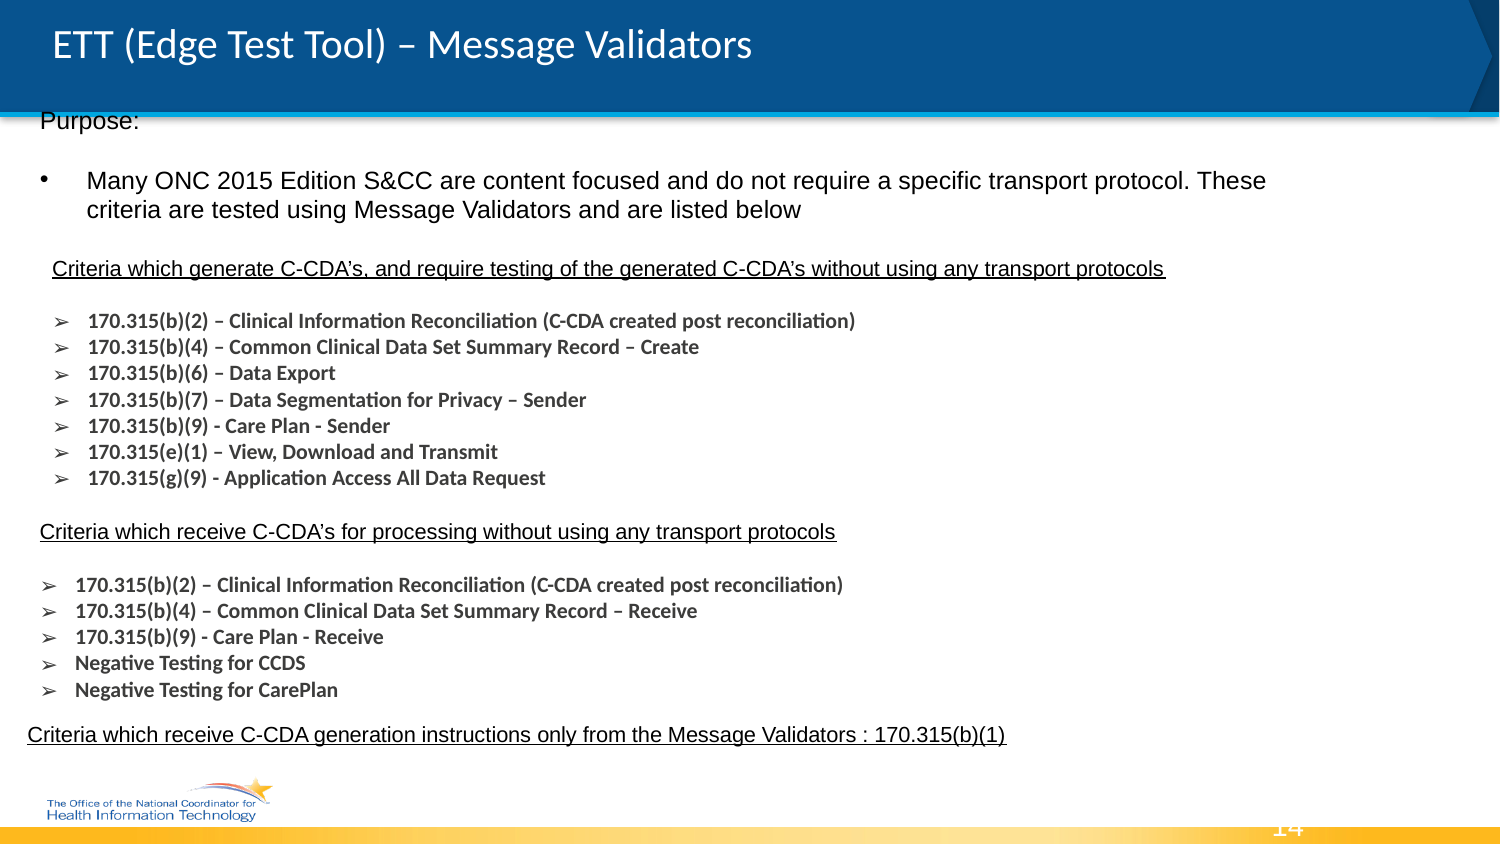

# ETT (Edge Test Tool) – Message Validators
Purpose:

Many ONC 2015 Edition S&CC are content focused and do not require a specific transport protocol. These criteria are tested using Message Validators and are listed below

Criteria which generate C-CDA’s, and require testing of the generated C-CDA’s without using any transport protocols

170.315(b)(2) – Clinical Information Reconciliation (C-CDA created post reconciliation)
170.315(b)(4) – Common Clinical Data Set Summary Record – Create
170.315(b)(6) – Data Export
170.315(b)(7) – Data Segmentation for Privacy – Sender
170.315(b)(9) - Care Plan - Sender
170.315(e)(1) – View, Download and Transmit
170.315(g)(9) - Application Access All Data Request

Criteria which receive C-CDA’s for processing without using any transport protocols

170.315(b)(2) – Clinical Information Reconciliation (C-CDA created post reconciliation)
170.315(b)(4) – Common Clinical Data Set Summary Record – Receive
170.315(b)(9) - Care Plan - Receive
Negative Testing for CCDS
Negative Testing for CarePlan
Criteria which receive C-CDA generation instructions only from the Message Validators : 170.315(b)(1)
14